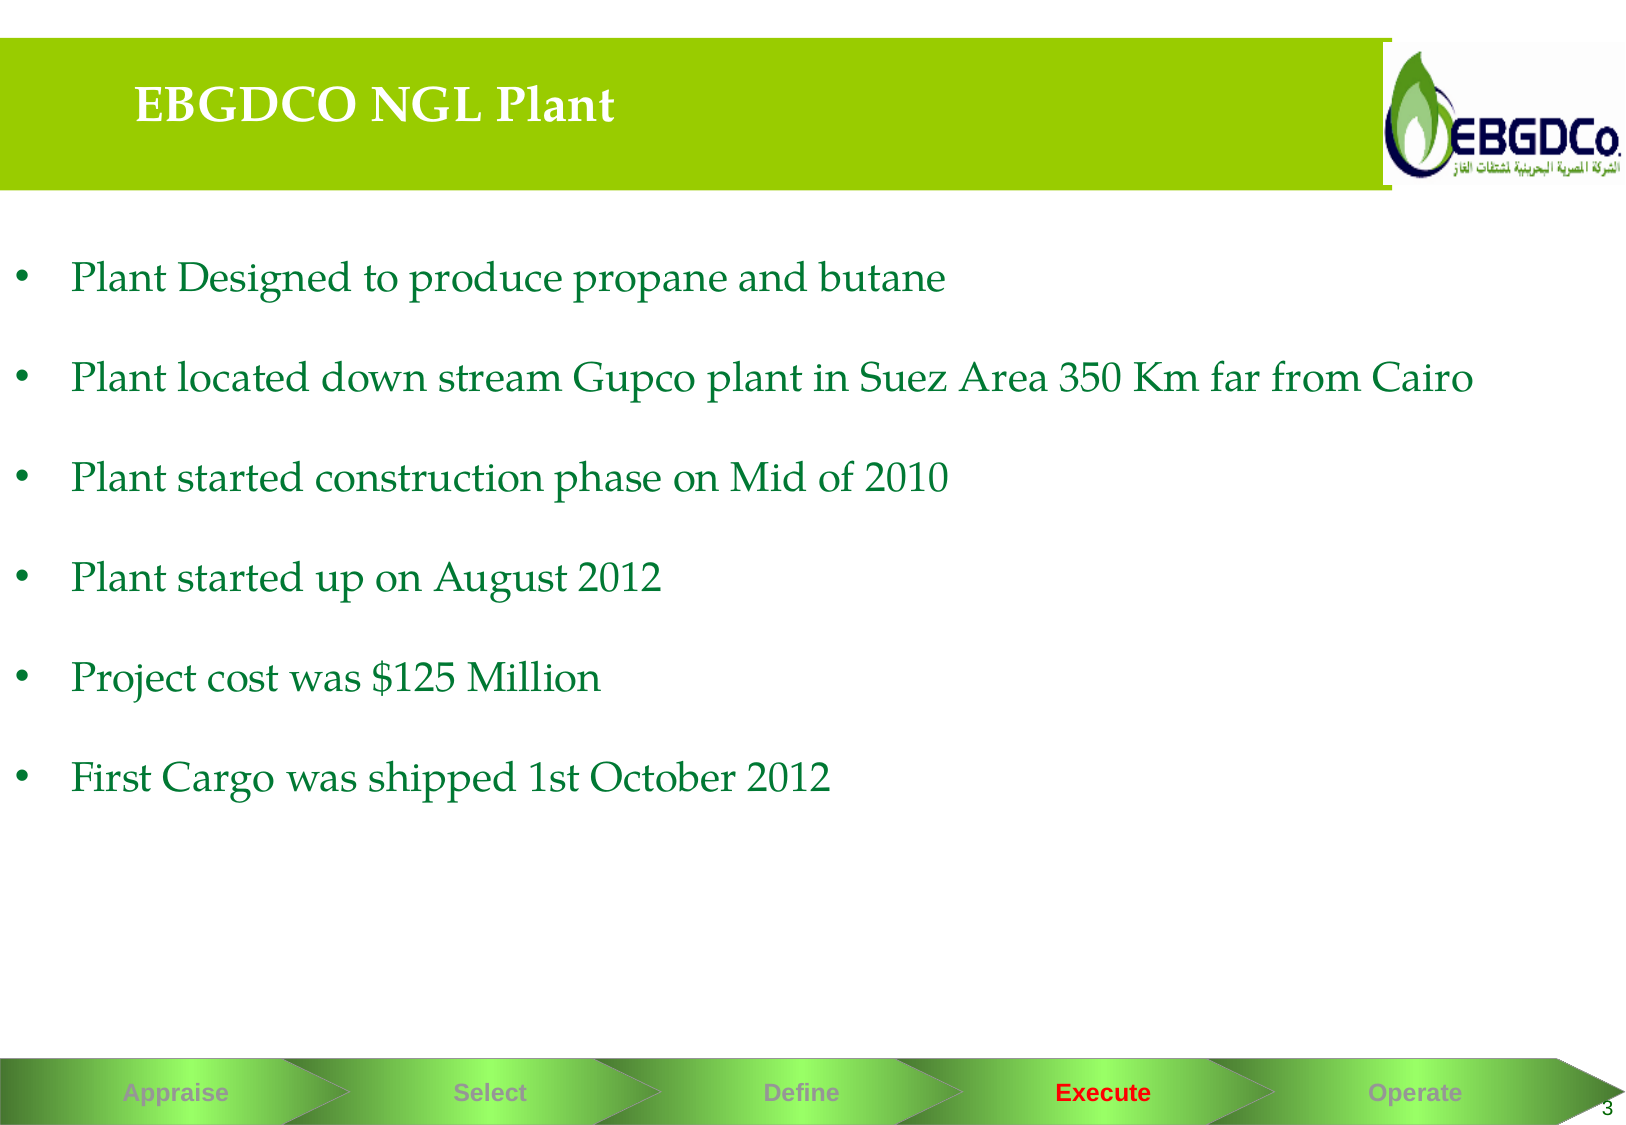

EBGDCO NGL Plant
Plant Designed to produce propane and butane
Plant located down stream Gupco plant in Suez Area 350 Km far from Cairo
Plant started construction phase on Mid of 2010
Plant started up on August 2012
Project cost was $125 Million
First Cargo was shipped 1st October 2012
3